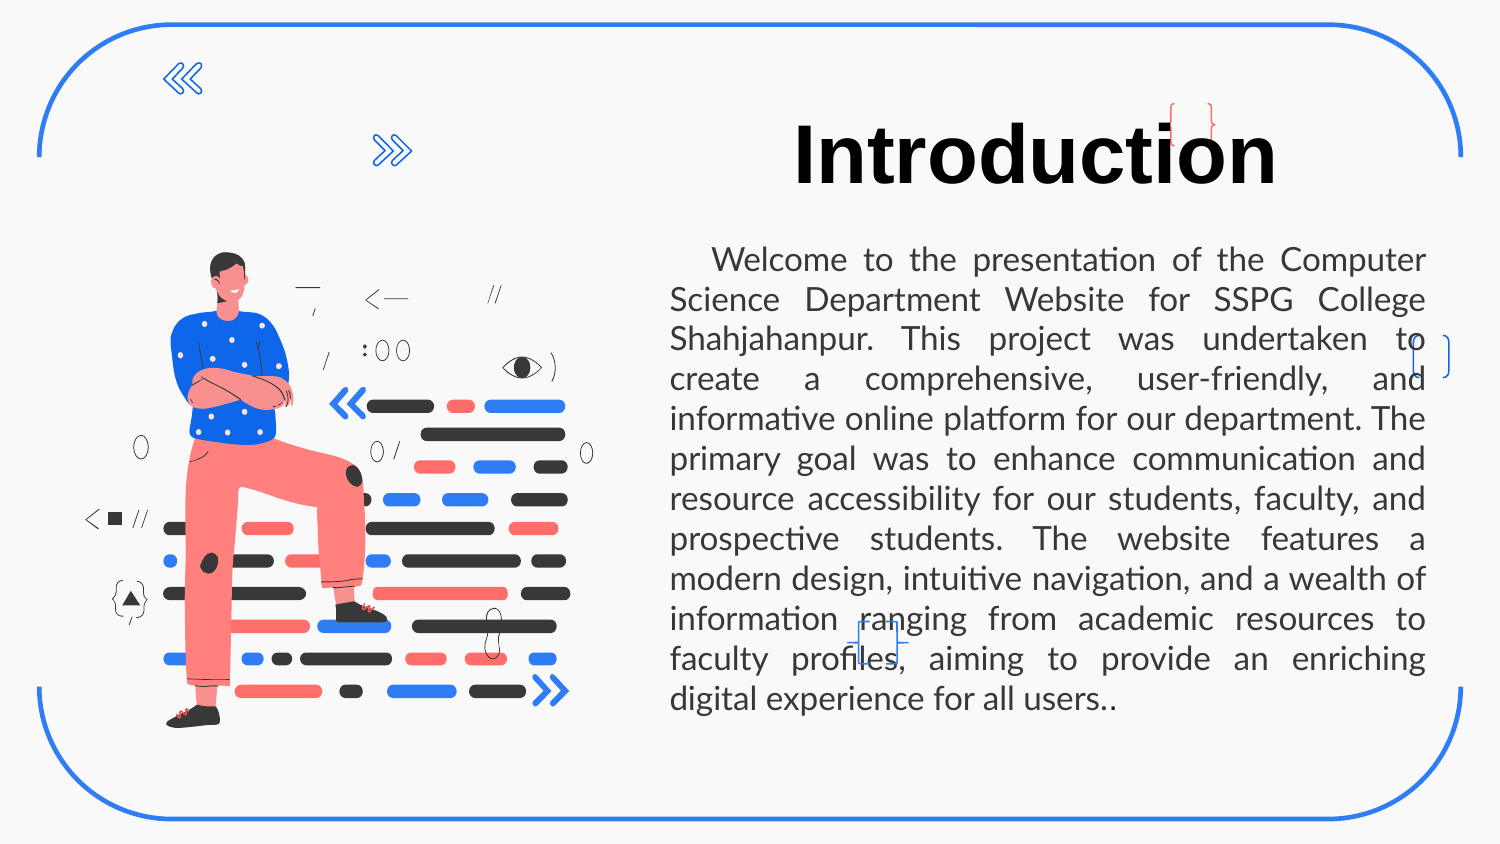

Introduction

      Welcome to the presentation of the Computer Science Department Website for SSPG College Shahjahanpur. This project was undertaken to create a comprehensive, user-friendly, and informative online platform for our department. The primary goal was to enhance communication and resource accessibility for our students, faculty, and prospective students. The website features a modern design, intuitive navigation, and a wealth of information ranging from academic resources to faculty profiles, aiming to provide an enriching digital experience for all users..